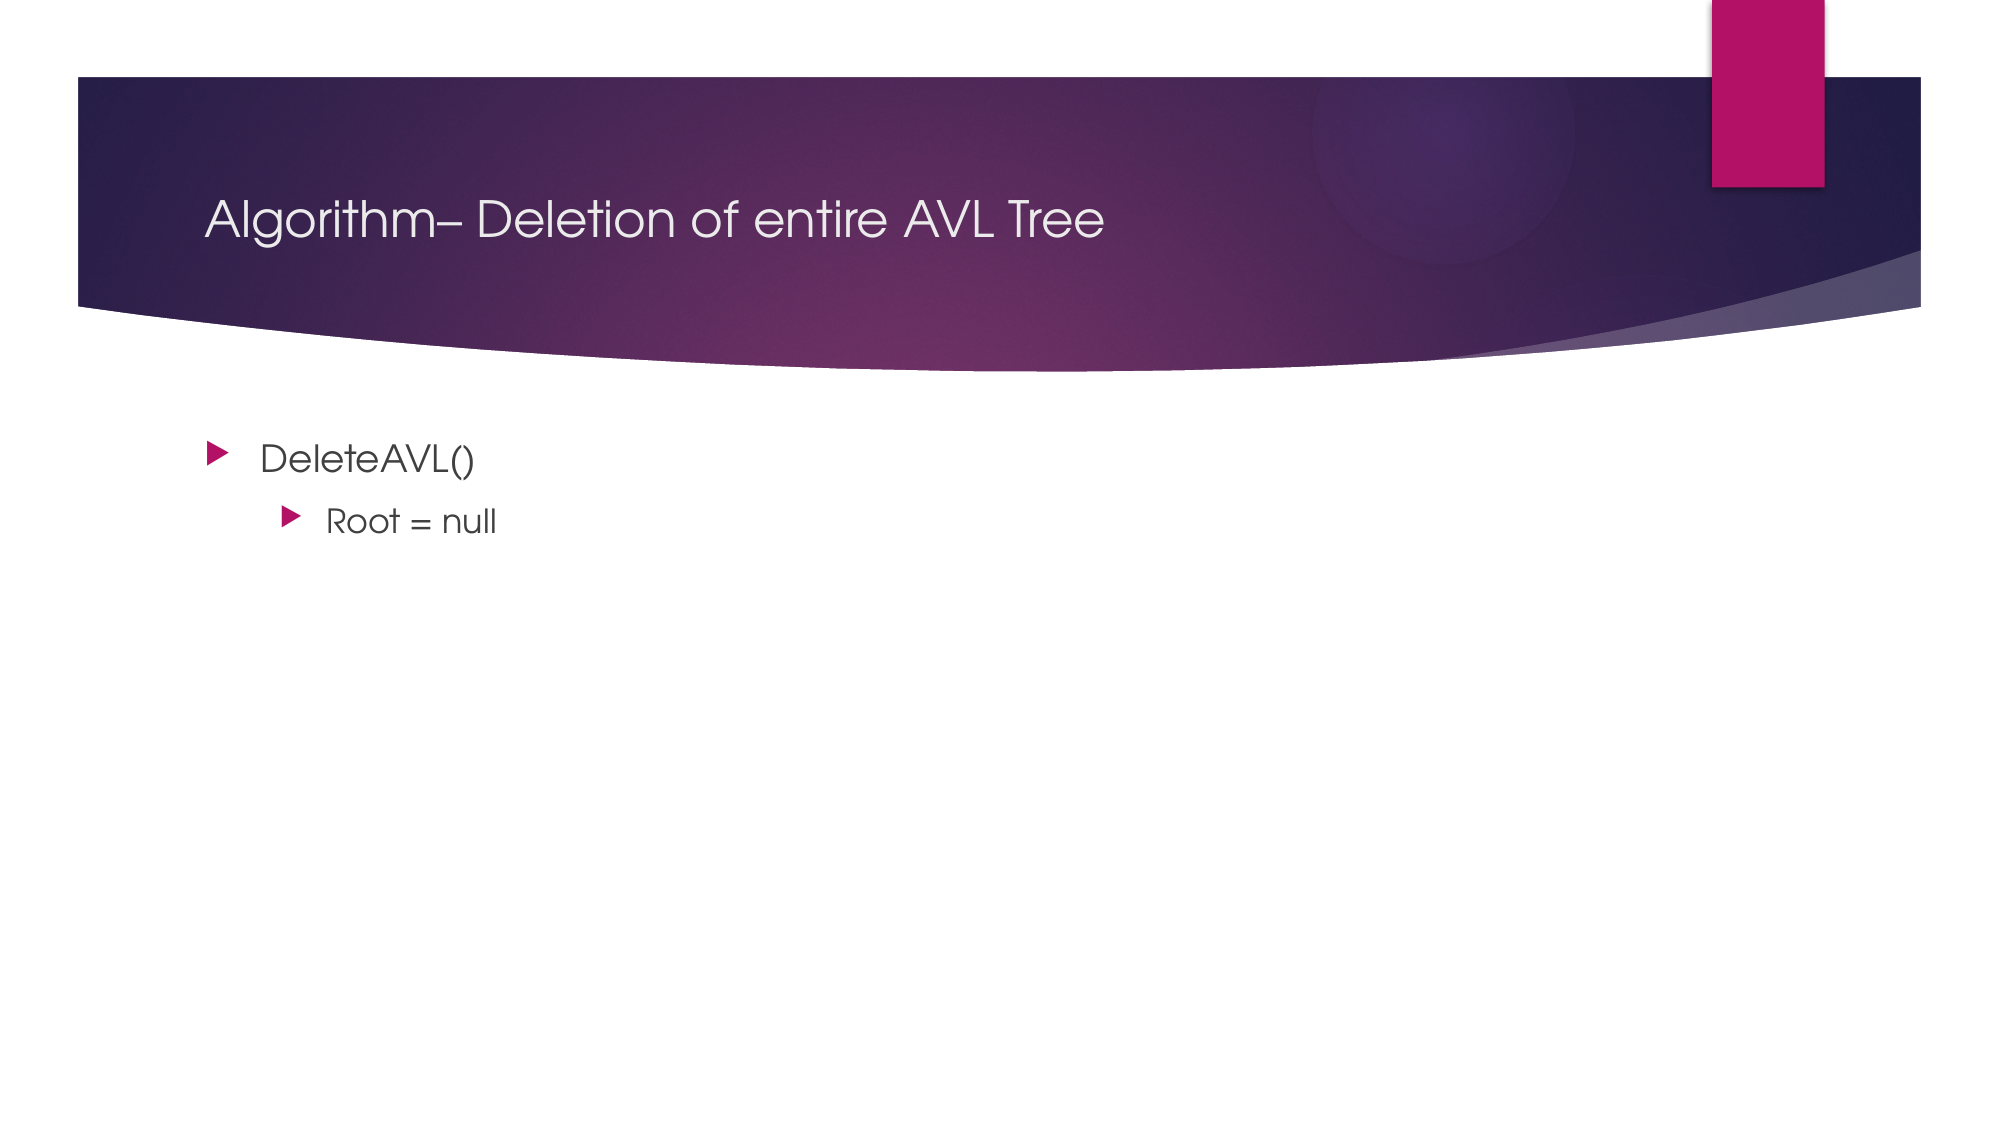

# Algorithm– Deletion of entire AVL Tree
DeleteAVL()
Root = null